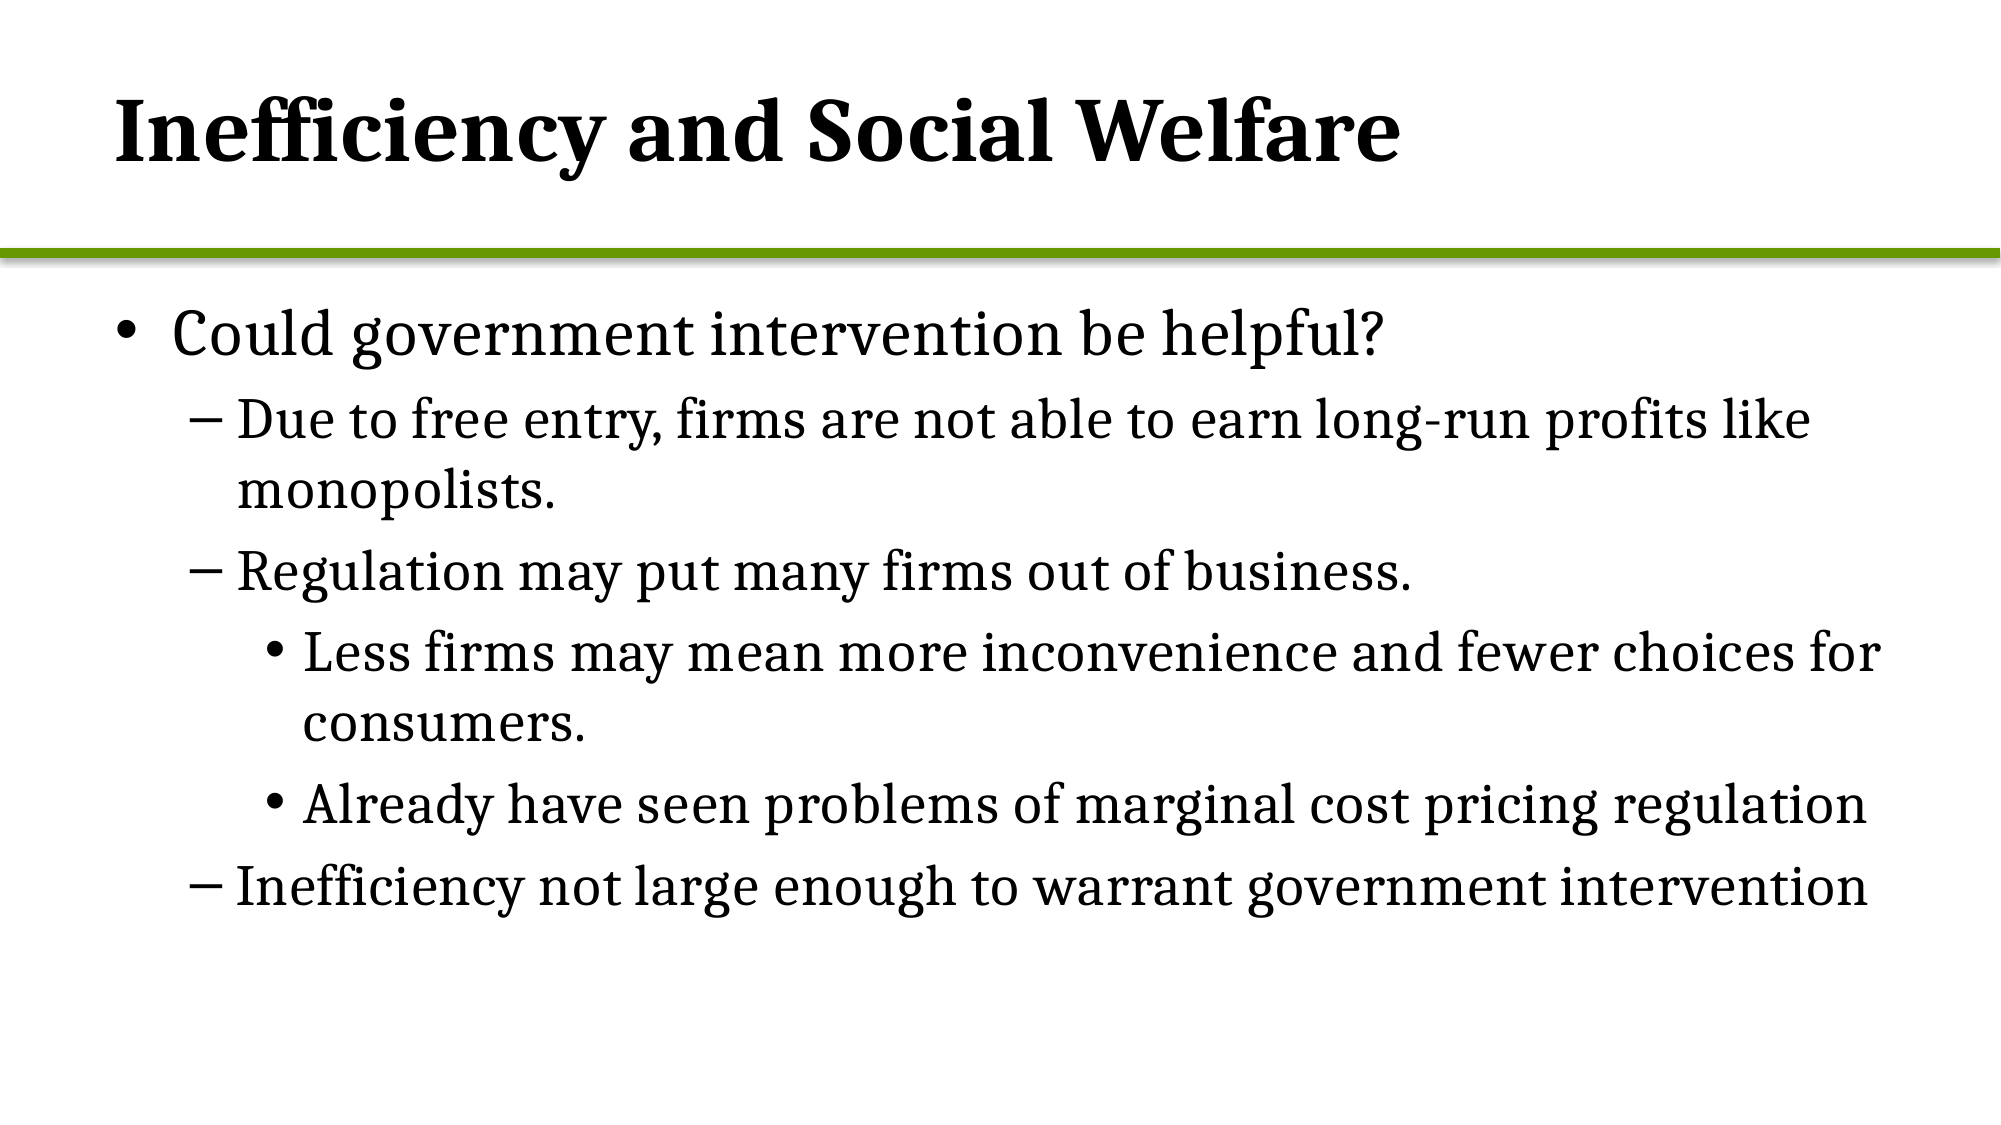

# Inefficiency and Social Welfare
Could government intervention be helpful?
Due to free entry, firms are not able to earn long-run profits like monopolists.
Regulation may put many firms out of business.
Less firms may mean more inconvenience and fewer choices for consumers.
Already have seen problems of marginal cost pricing regulation
Inefficiency not large enough to warrant government intervention